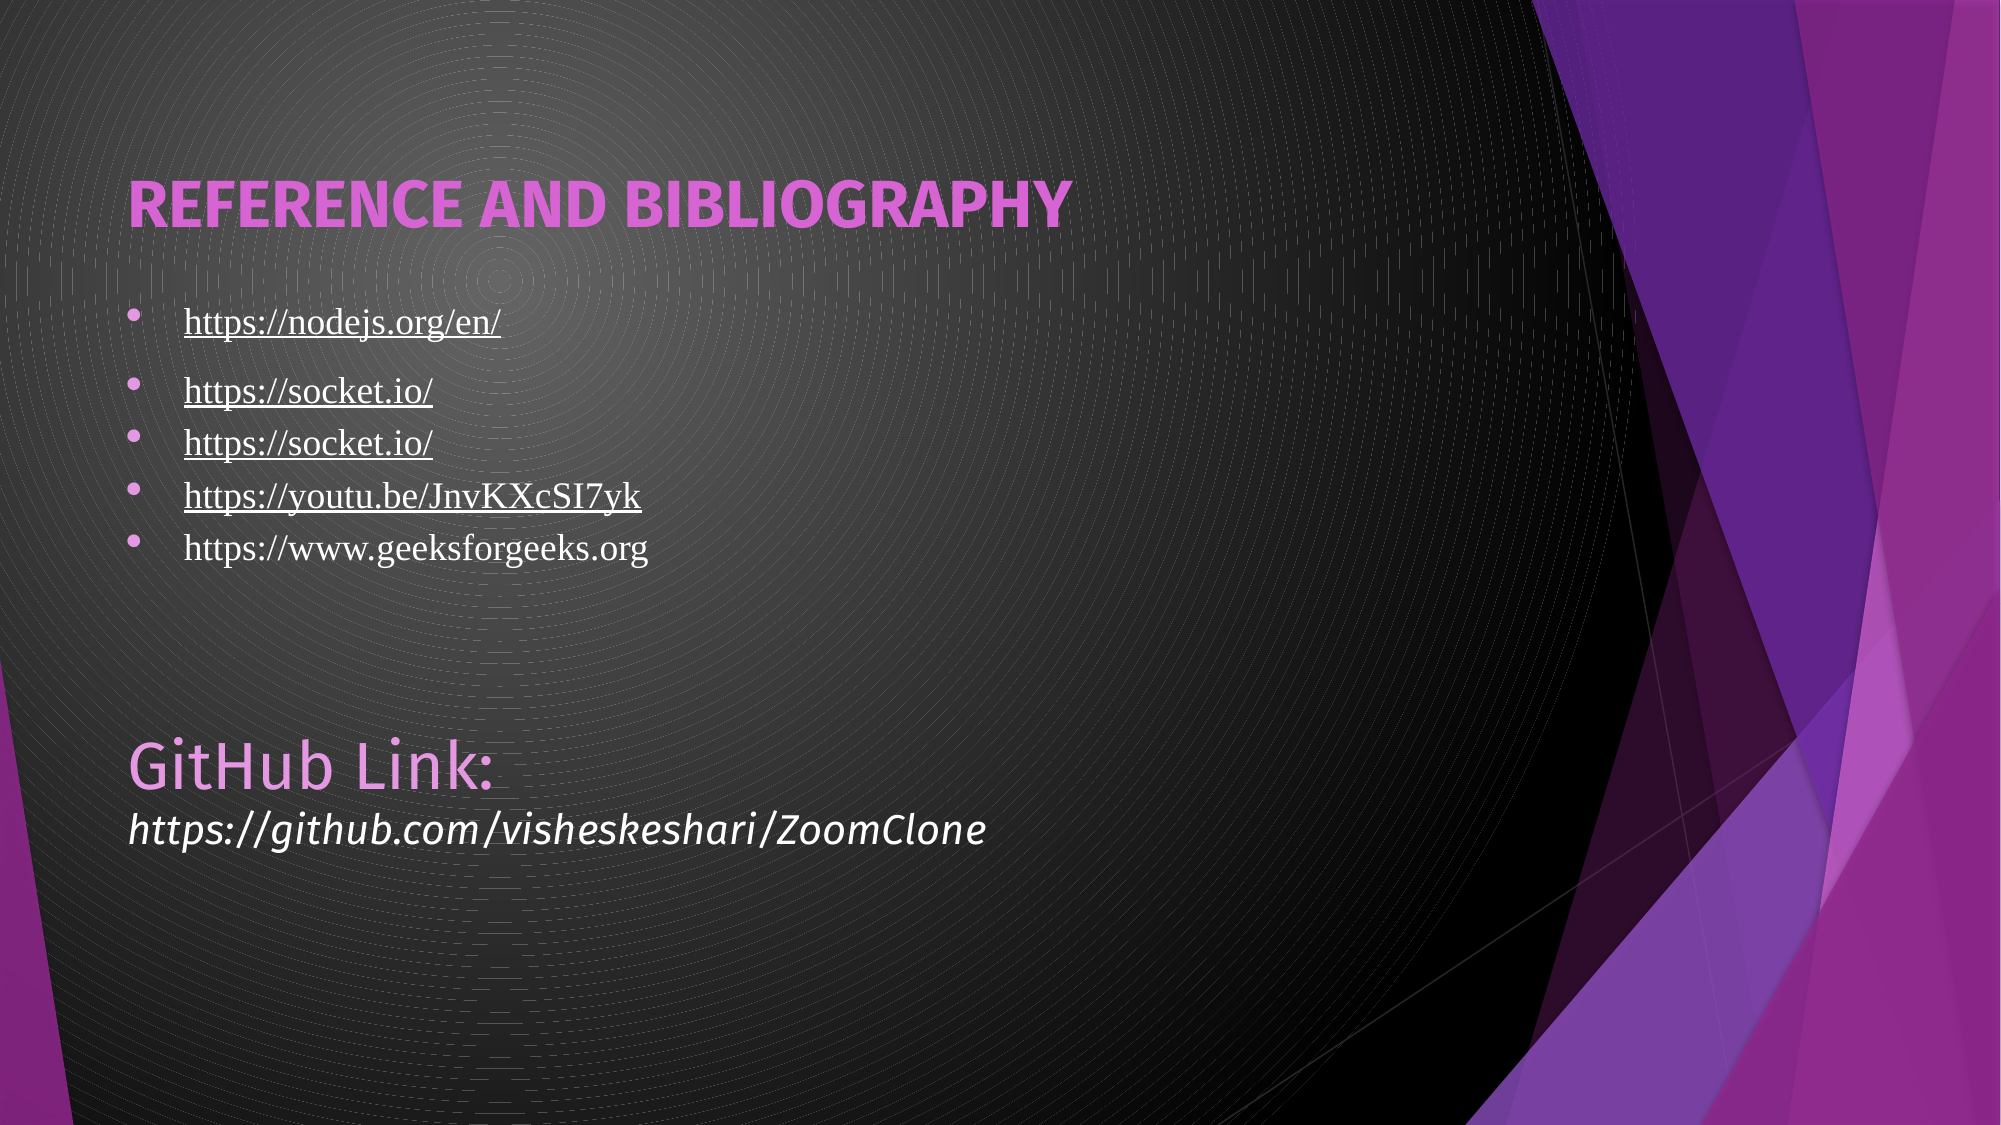

Reference and bibliography
https://nodejs.org/en/
https://socket.io/
https://socket.io/
https://youtu.be/JnvKXcSI7yk
https://www.geeksforgeeks.org

# GitHub Link: https://github.com/visheskeshari/ZoomClone